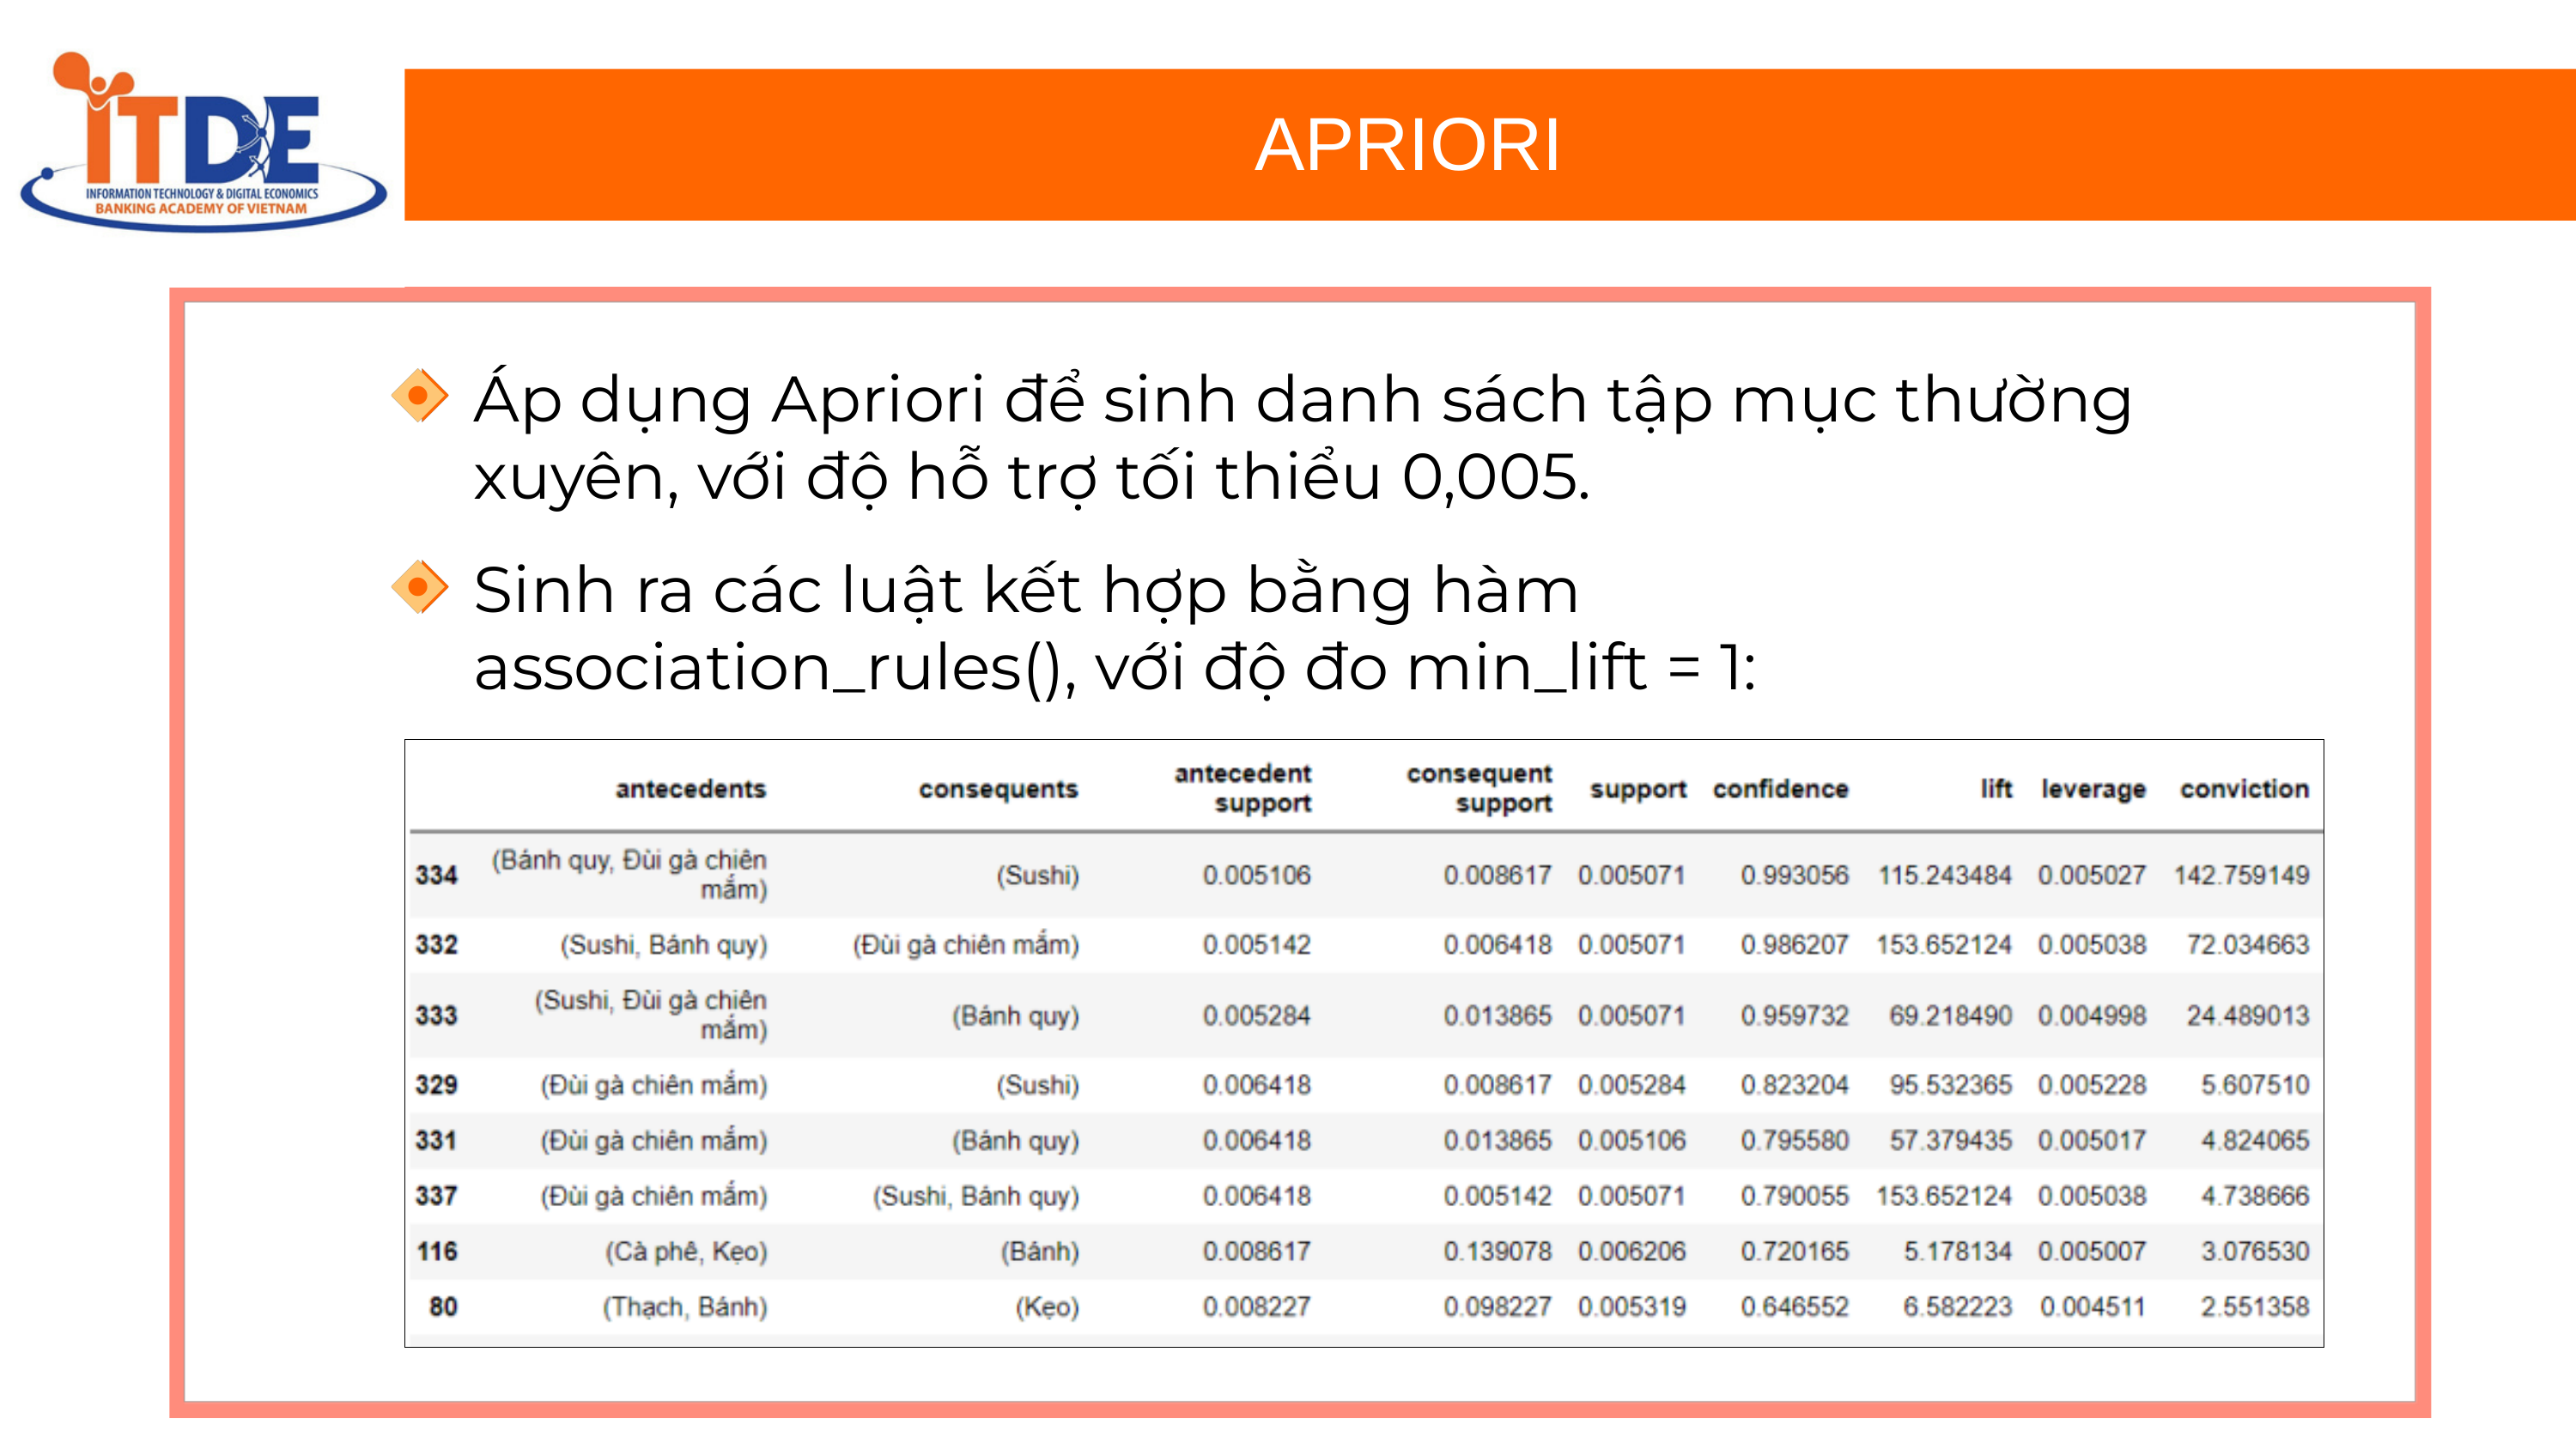

APRIORI

Áp dụng Apriori để sinh danh sách tập mục thường xuyên, với độ hỗ trợ tối thiểu 0,005.

Sinh ra các luật kết hợp bằng hàm association_rules(), với độ đo min_lift = 1: